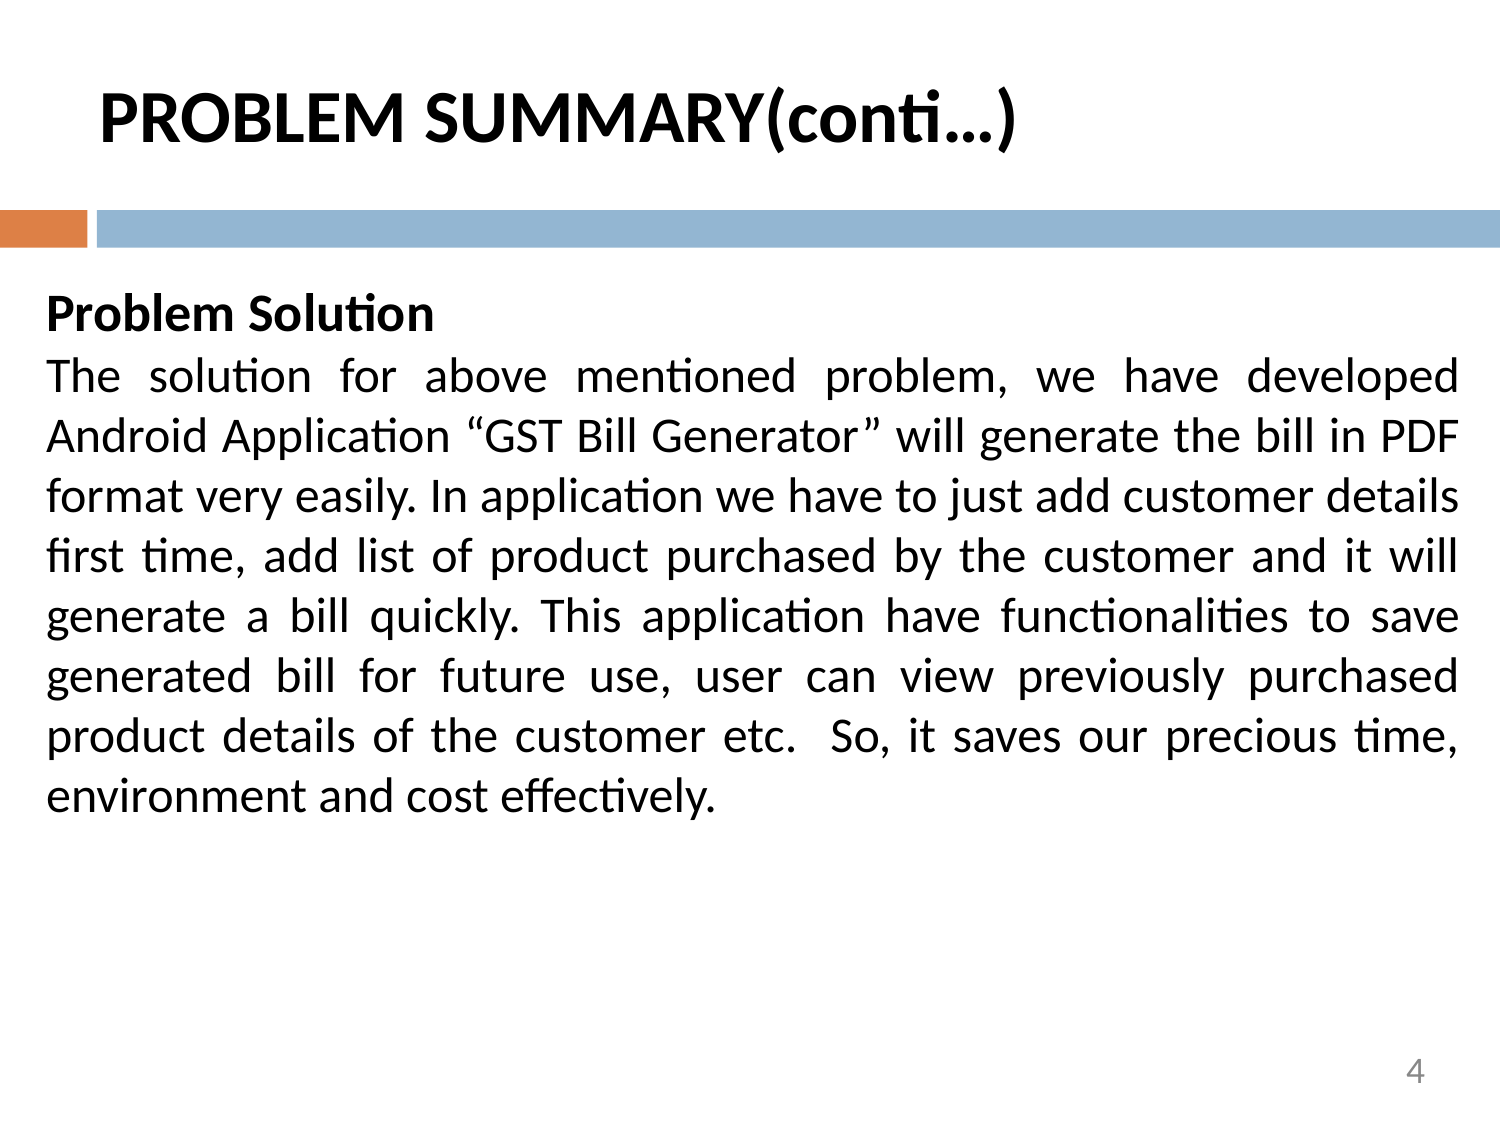

PROBLEM SUMMARY(conti…)

Problem Solution
The solution for above mentioned problem, we have developed Android Application “GST Bill Generator” will generate the bill in PDF format very easily. In application we have to just add customer details first time, add list of product purchased by the customer and it will generate a bill quickly. This application have functionalities to save generated bill for future use, user can view previously purchased product details of the customer etc.  So, it saves our precious time, environment and cost effectively.

4